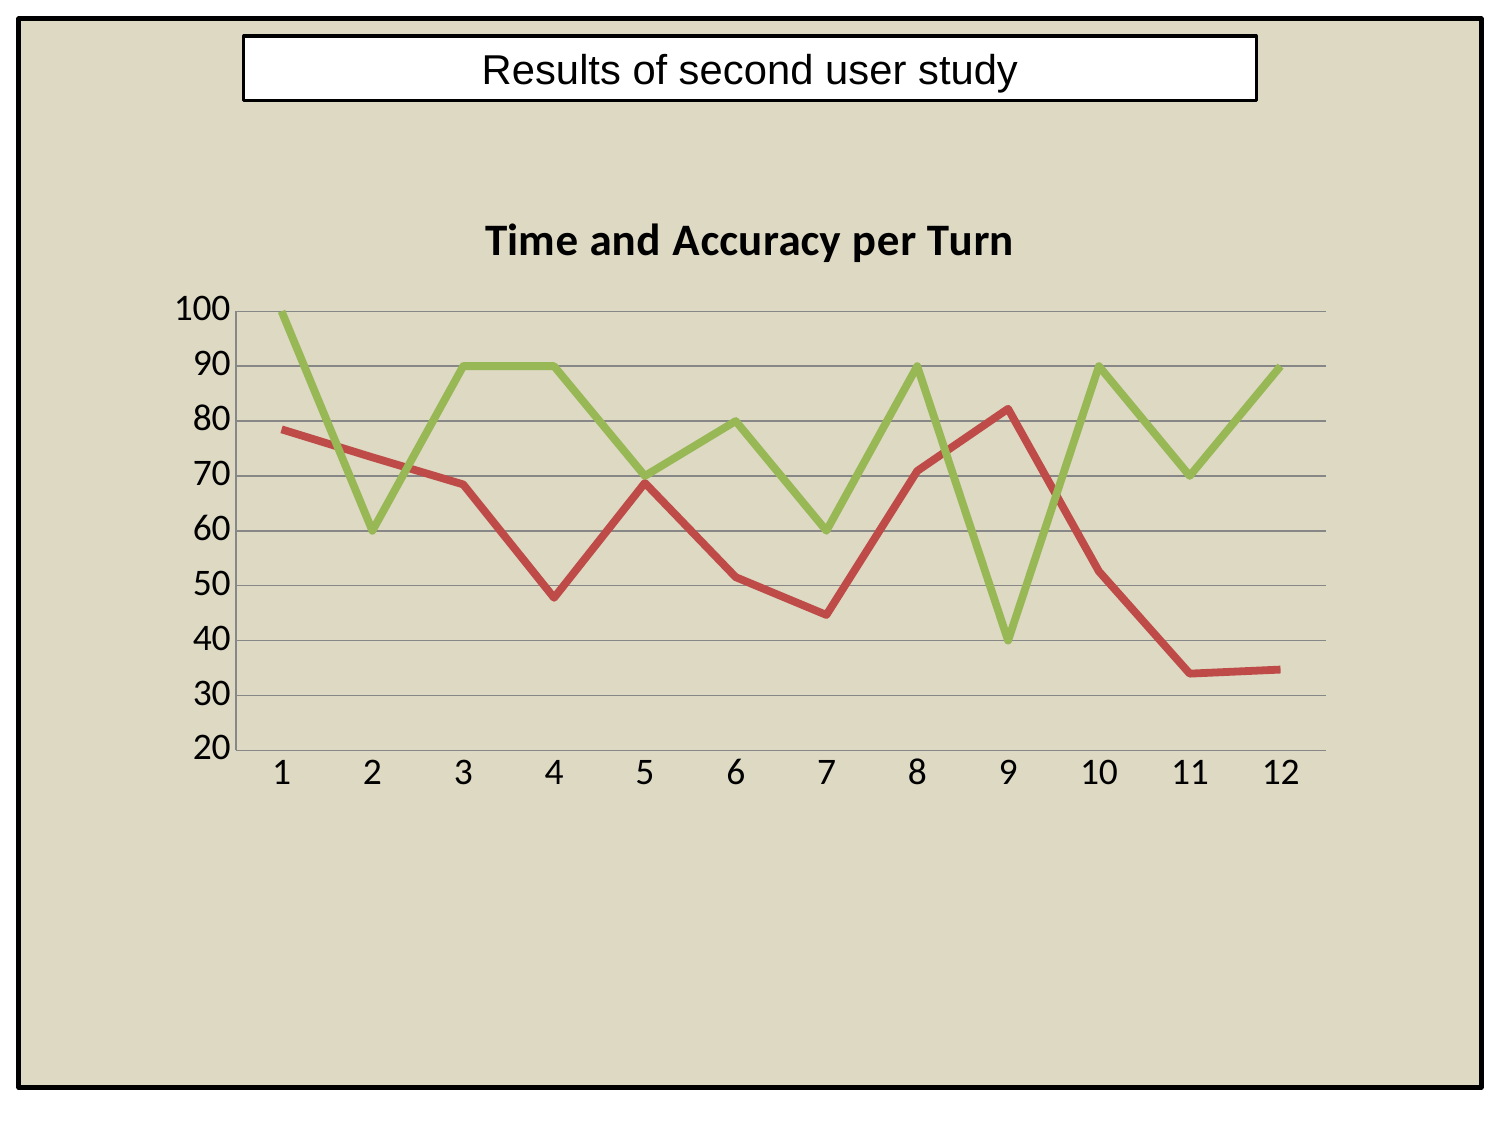

Results of second user study

### Chart: Time and Accuracy per Turn

| Category | Time(sec) | % Accuracy |
|---|---|---|